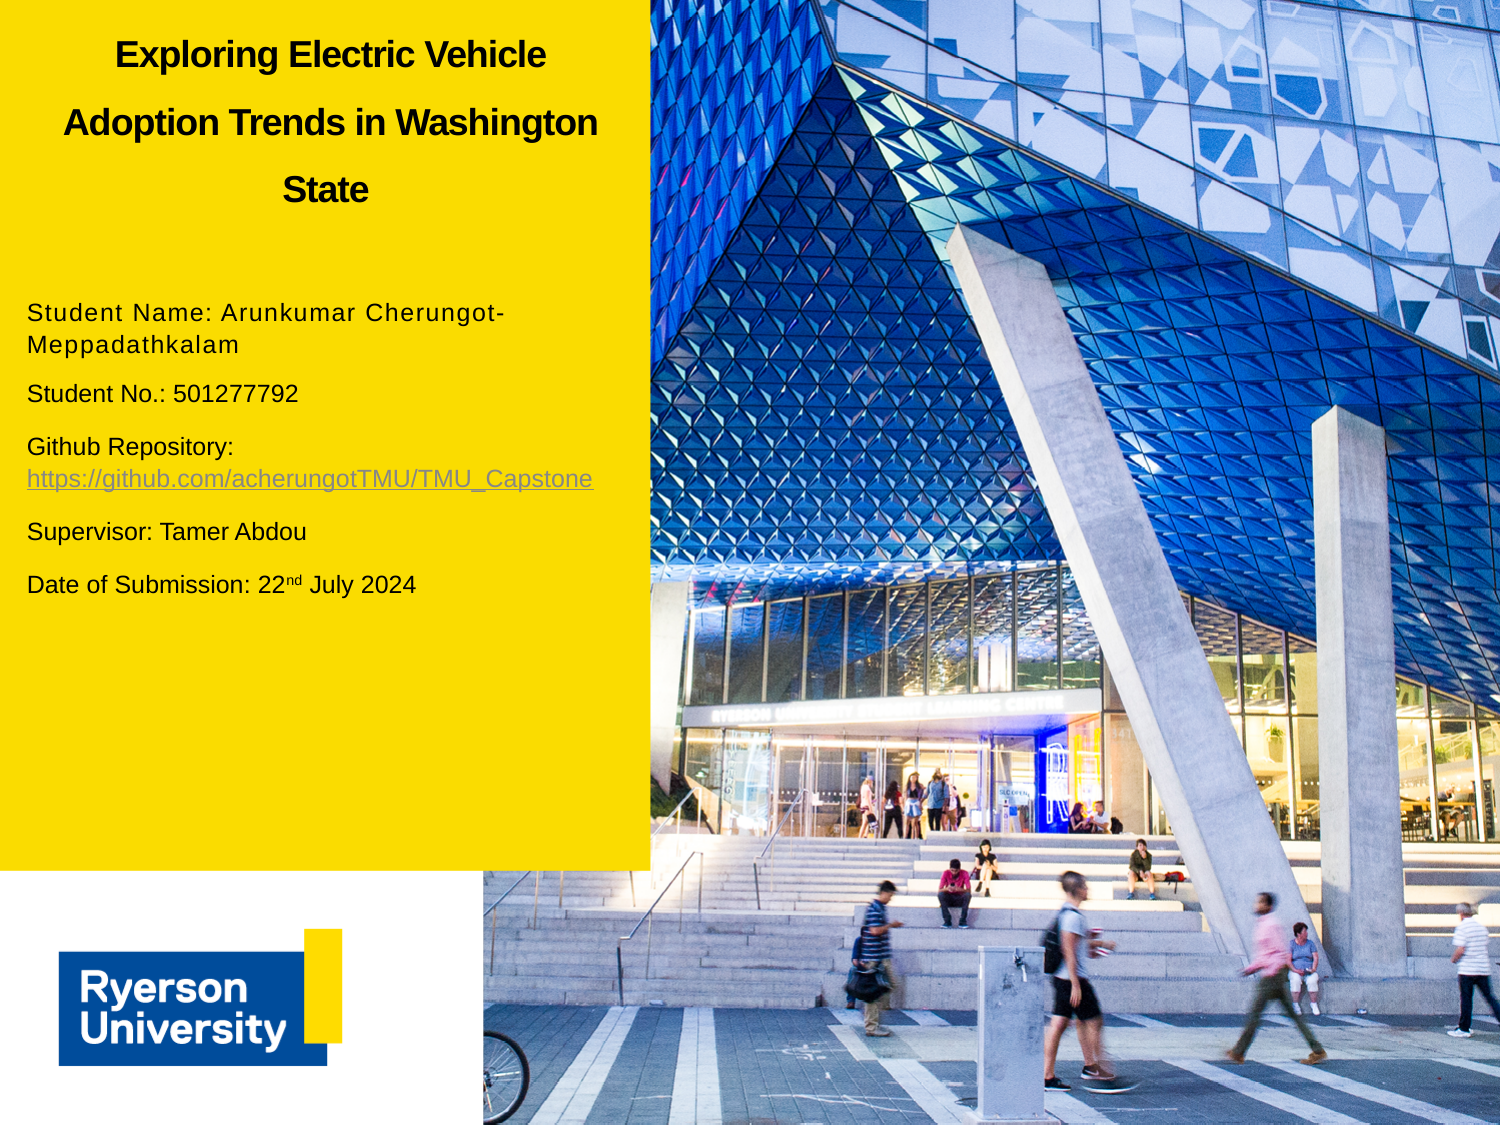

# Exploring Electric Vehicle Adoption Trends in Washington State
Student Name: Arunkumar Cherungot-Meppadathkalam
Student No.: 501277792
Github Repository: https://github.com/acherungotTMU/TMU_Capstone
Supervisor: Tamer Abdou
Date of Submission: 22nd July 2024